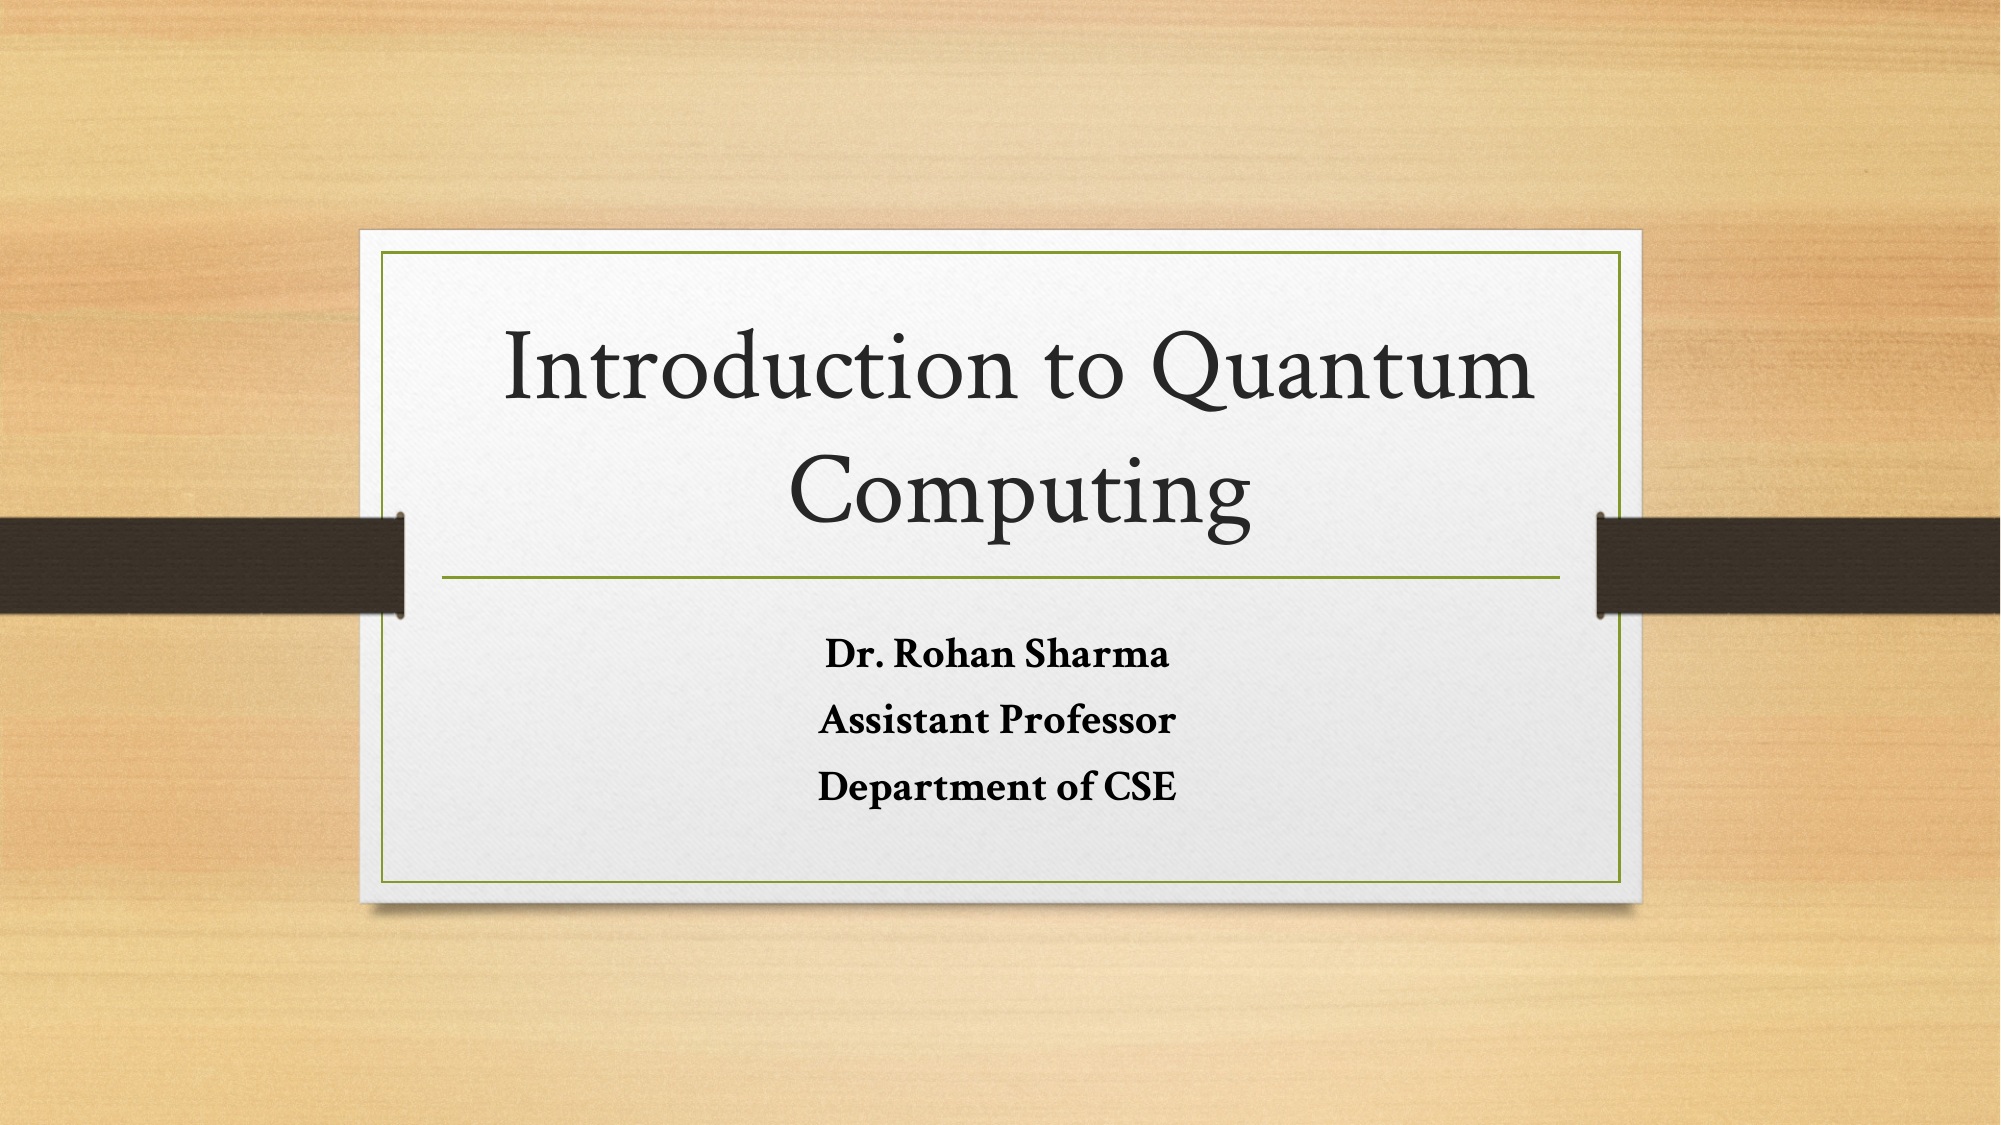

# Introduction to Quantum Computing
Dr. Rohan Sharma
Assistant Professor
Department of CSE